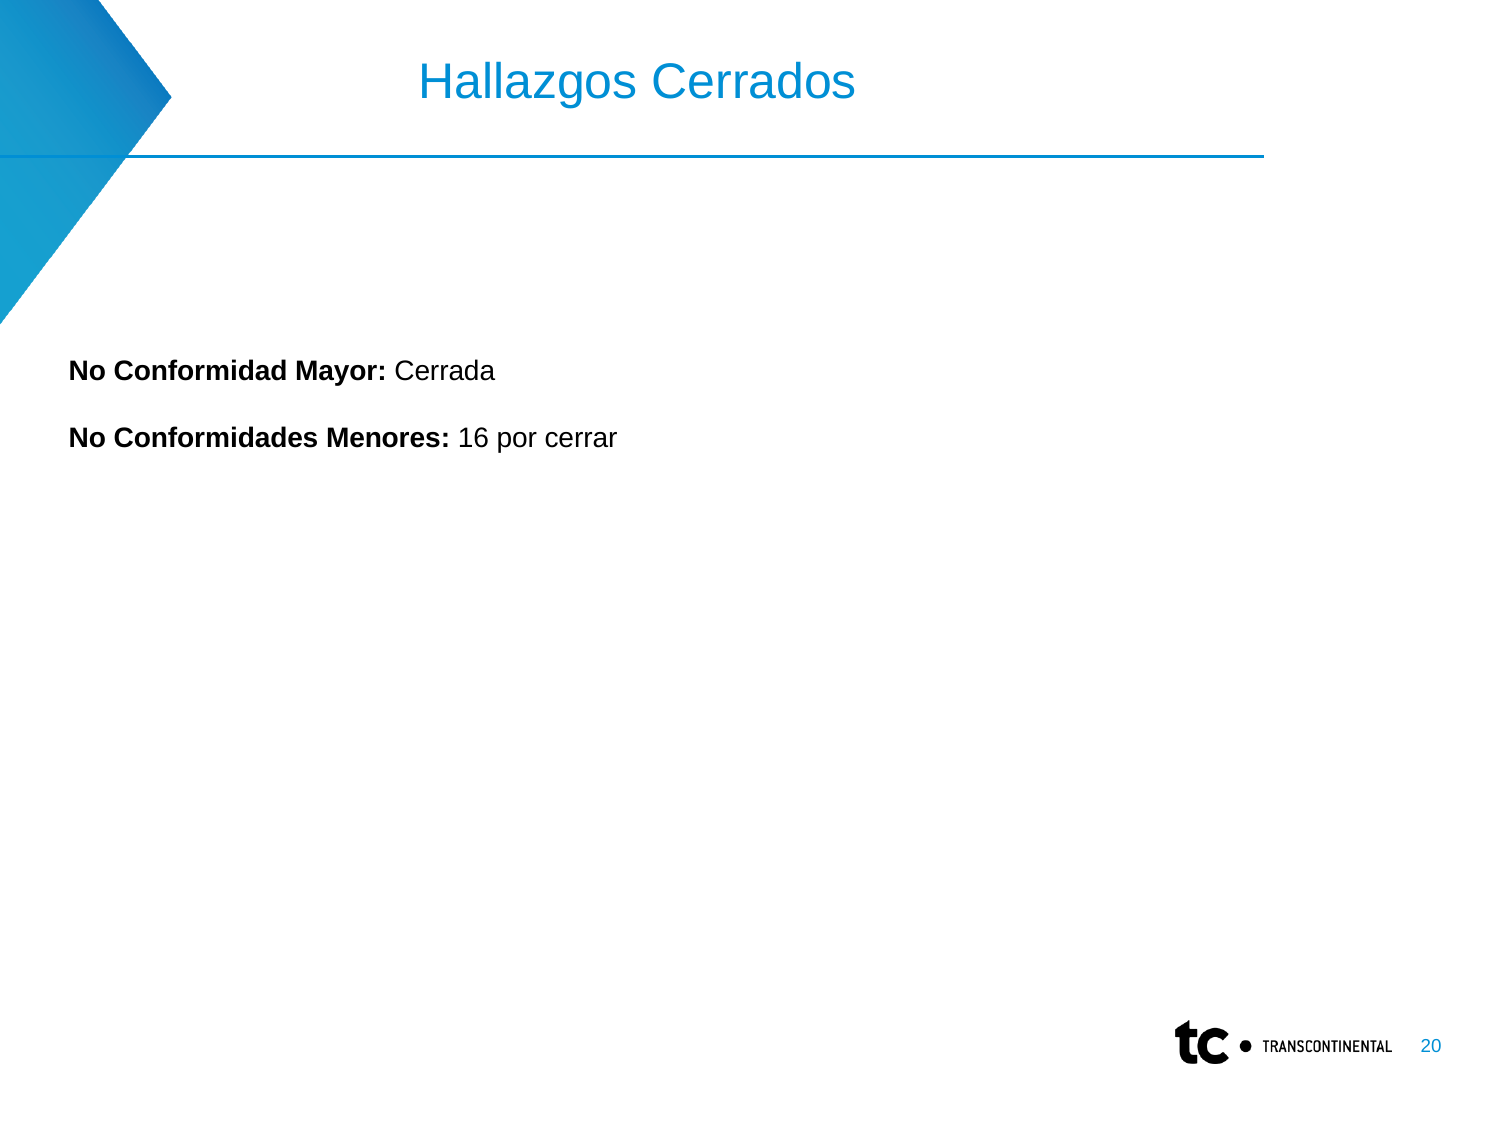

# Hallazgos Cerrados
No Conformidad Mayor: Cerrada

No Conformidades Menores: 16 por cerrar